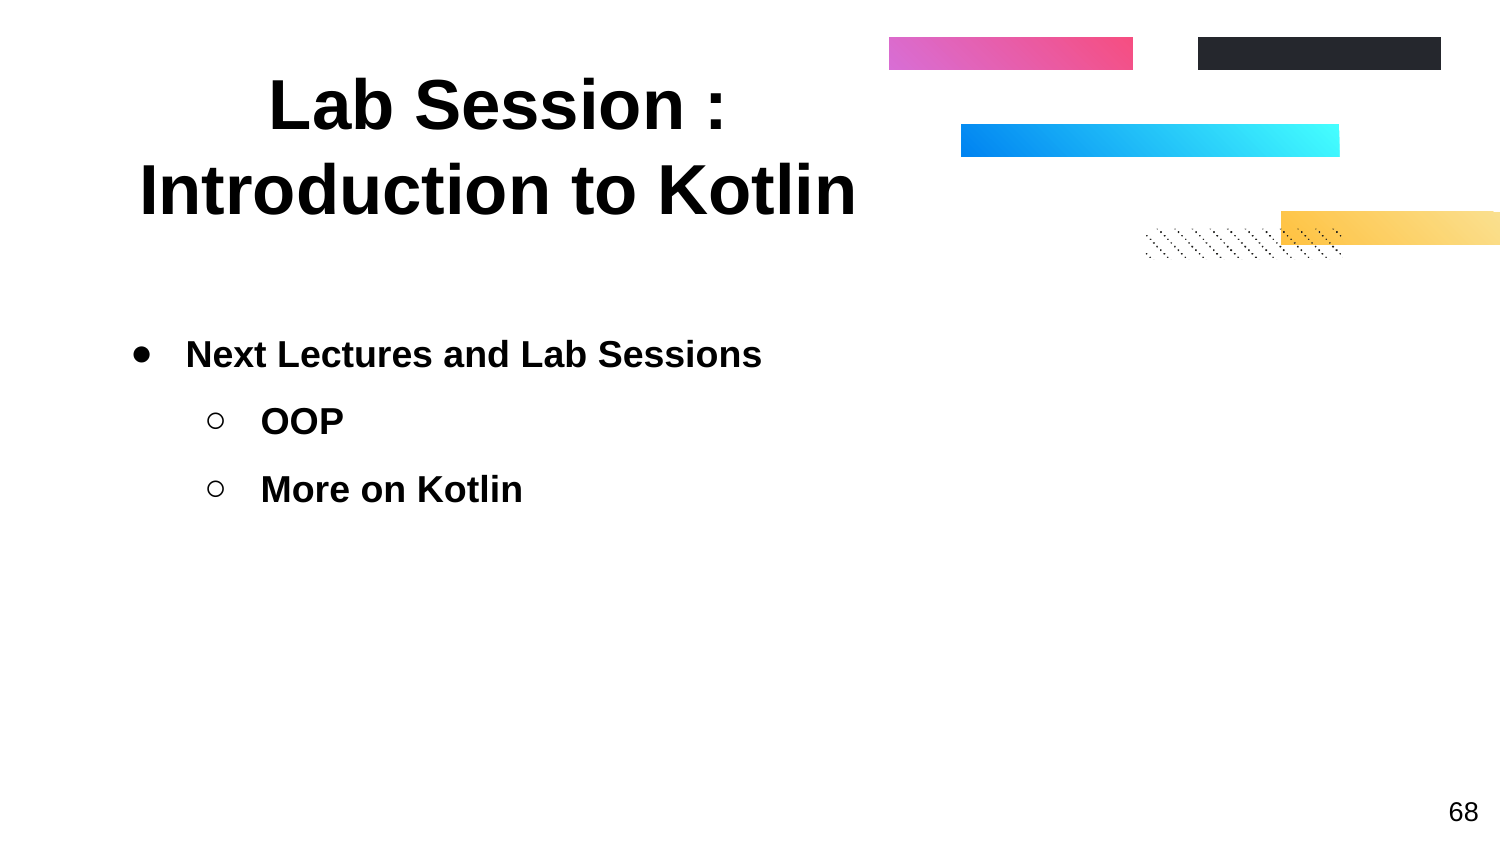

# Lab Session : Introduction to Kotlin
Next Lectures and Lab Sessions
OOP
More on Kotlin

68